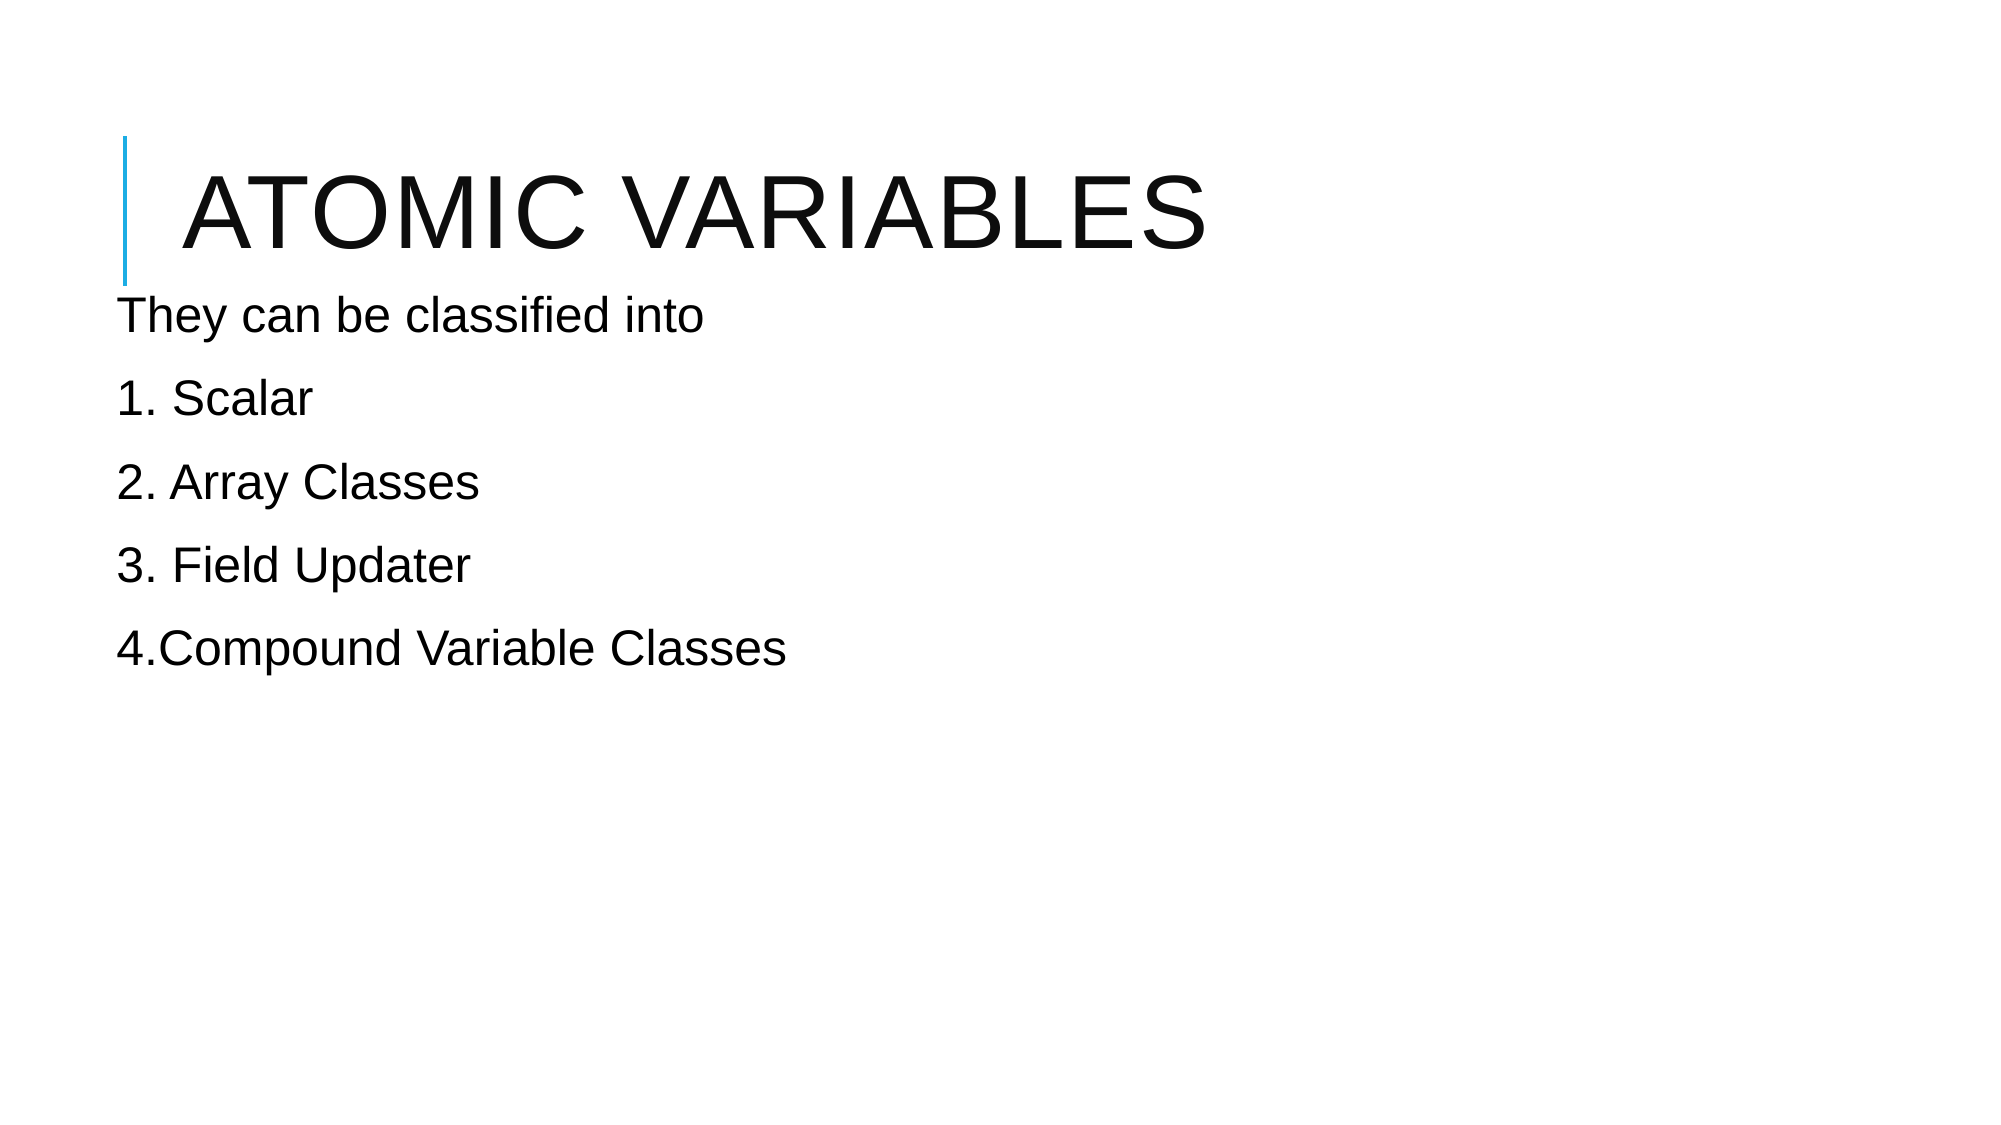

# Atomic Variables
They can be classified into
1. Scalar
2. Array Classes
3. Field Updater
4.Compound Variable Classes